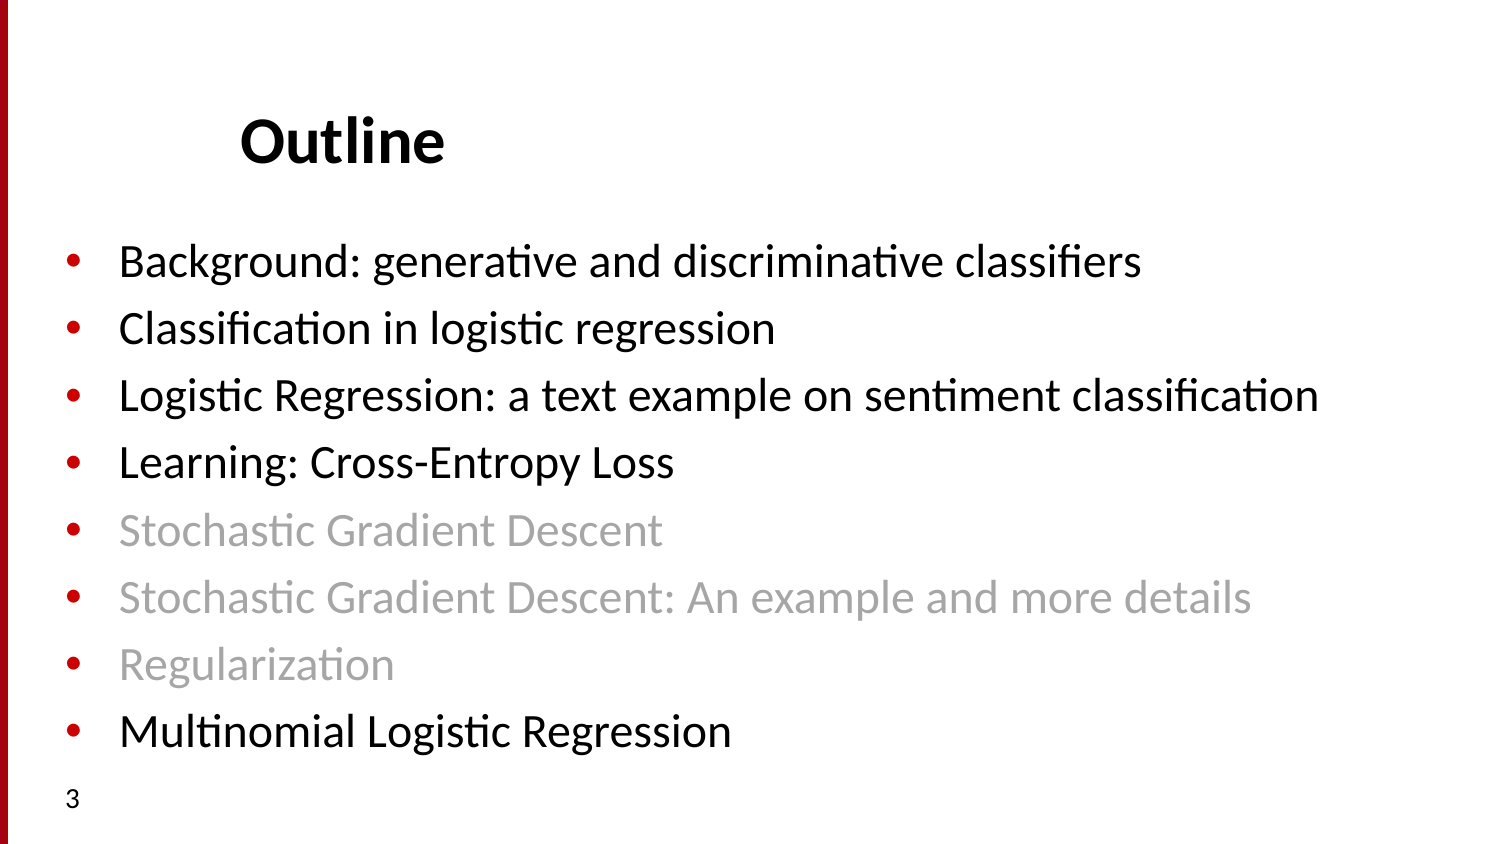

# Outline
Background: generative and discriminative classifiers
Classification in logistic regression
Logistic Regression: a text example on sentiment classification
Learning: Cross-Entropy Loss
Stochastic Gradient Descent
Stochastic Gradient Descent: An example and more details
Regularization
Multinomial Logistic Regression

3